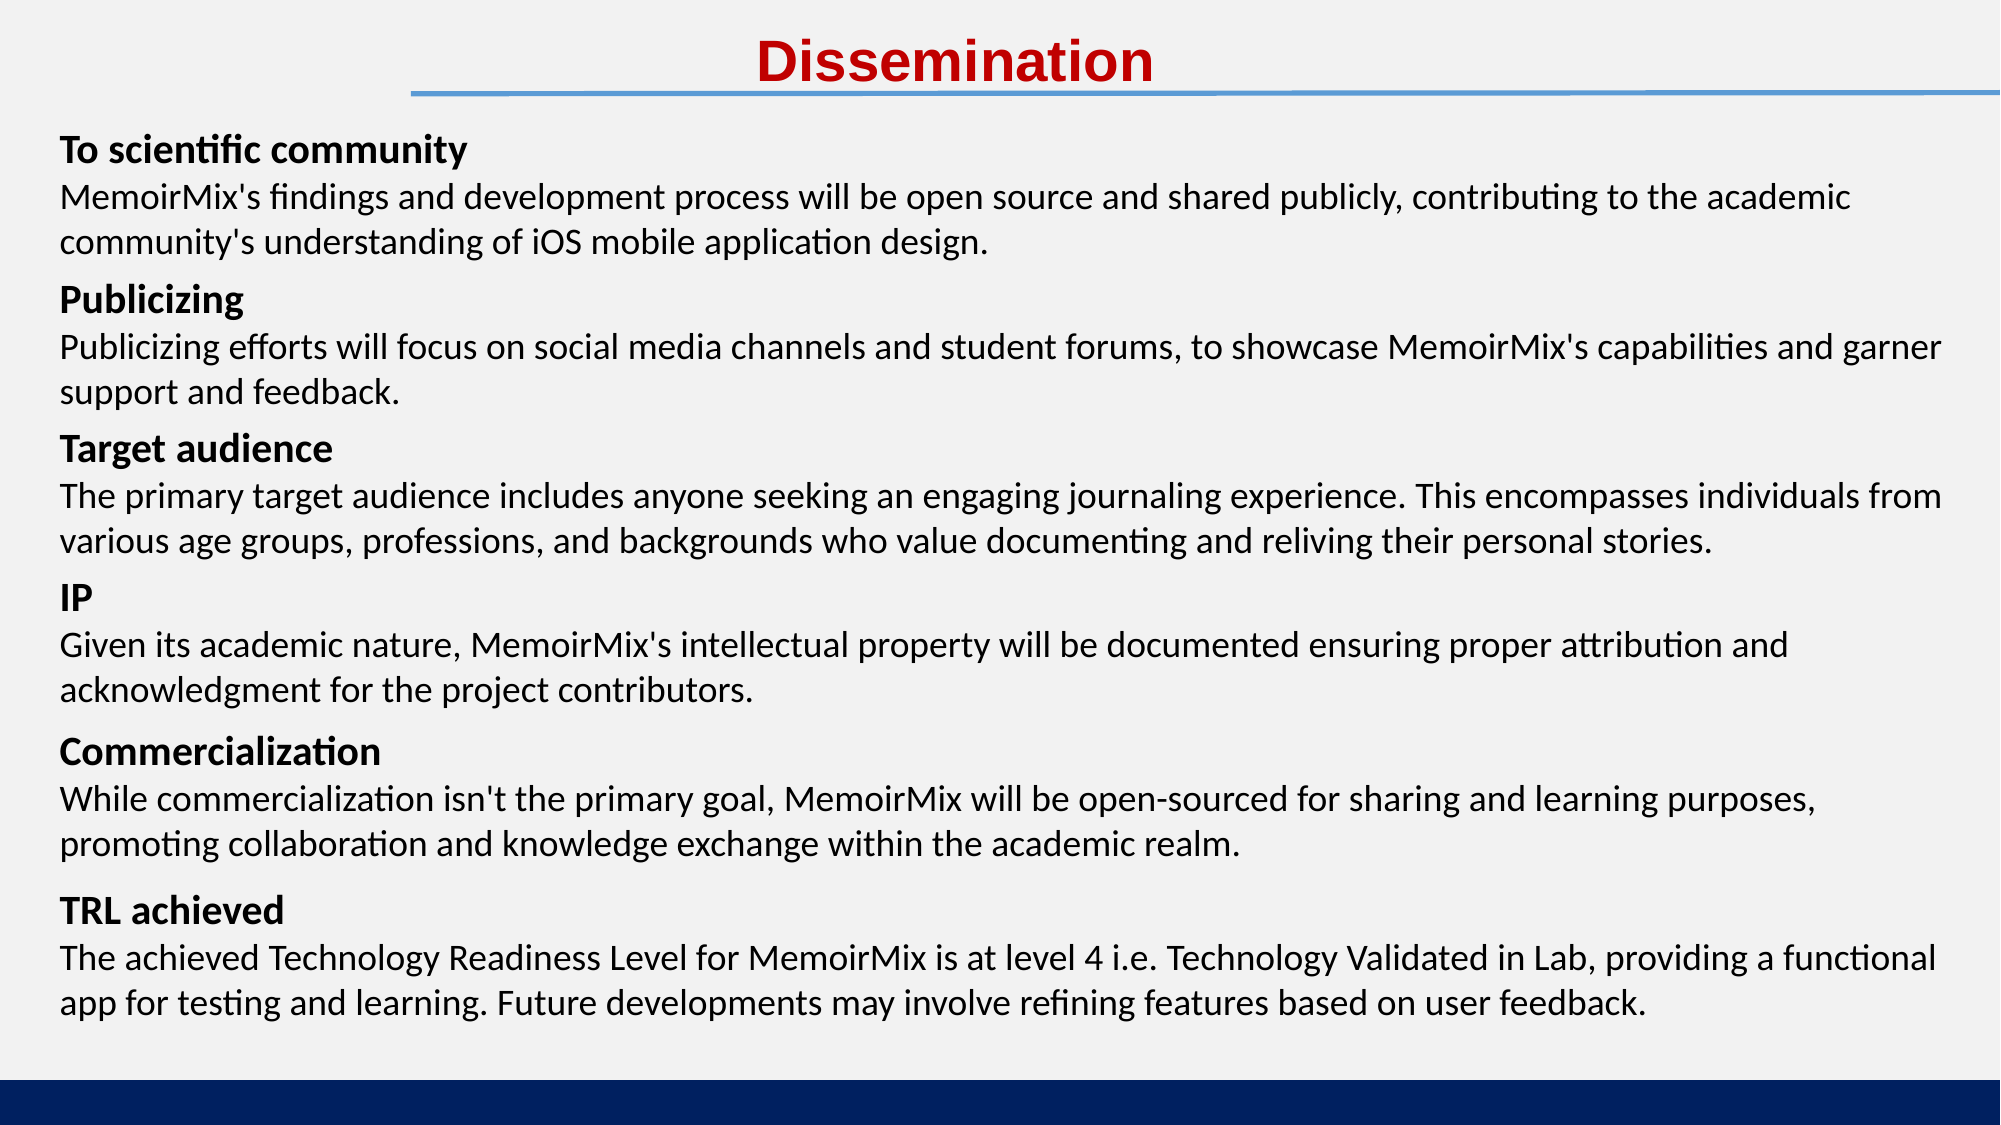

Dissemination
To scientific community
MemoirMix's findings and development process will be open source and shared publicly, contributing to the academic community's understanding of iOS mobile application design.
Publicizing
Publicizing efforts will focus on social media channels and student forums, to showcase MemoirMix's capabilities and garner support and feedback.
Target audience
The primary target audience includes anyone seeking an engaging journaling experience. This encompasses individuals from various age groups, professions, and backgrounds who value documenting and reliving their personal stories.
IP
Given its academic nature, MemoirMix's intellectual property will be documented ensuring proper attribution and acknowledgment for the project contributors.
Commercialization
While commercialization isn't the primary goal, MemoirMix will be open-sourced for sharing and learning purposes, promoting collaboration and knowledge exchange within the academic realm.
TRL achieved
The achieved Technology Readiness Level for MemoirMix is at level 4 i.e. Technology Validated in Lab, providing a functional app for testing and learning. Future developments may involve refining features based on user feedback.